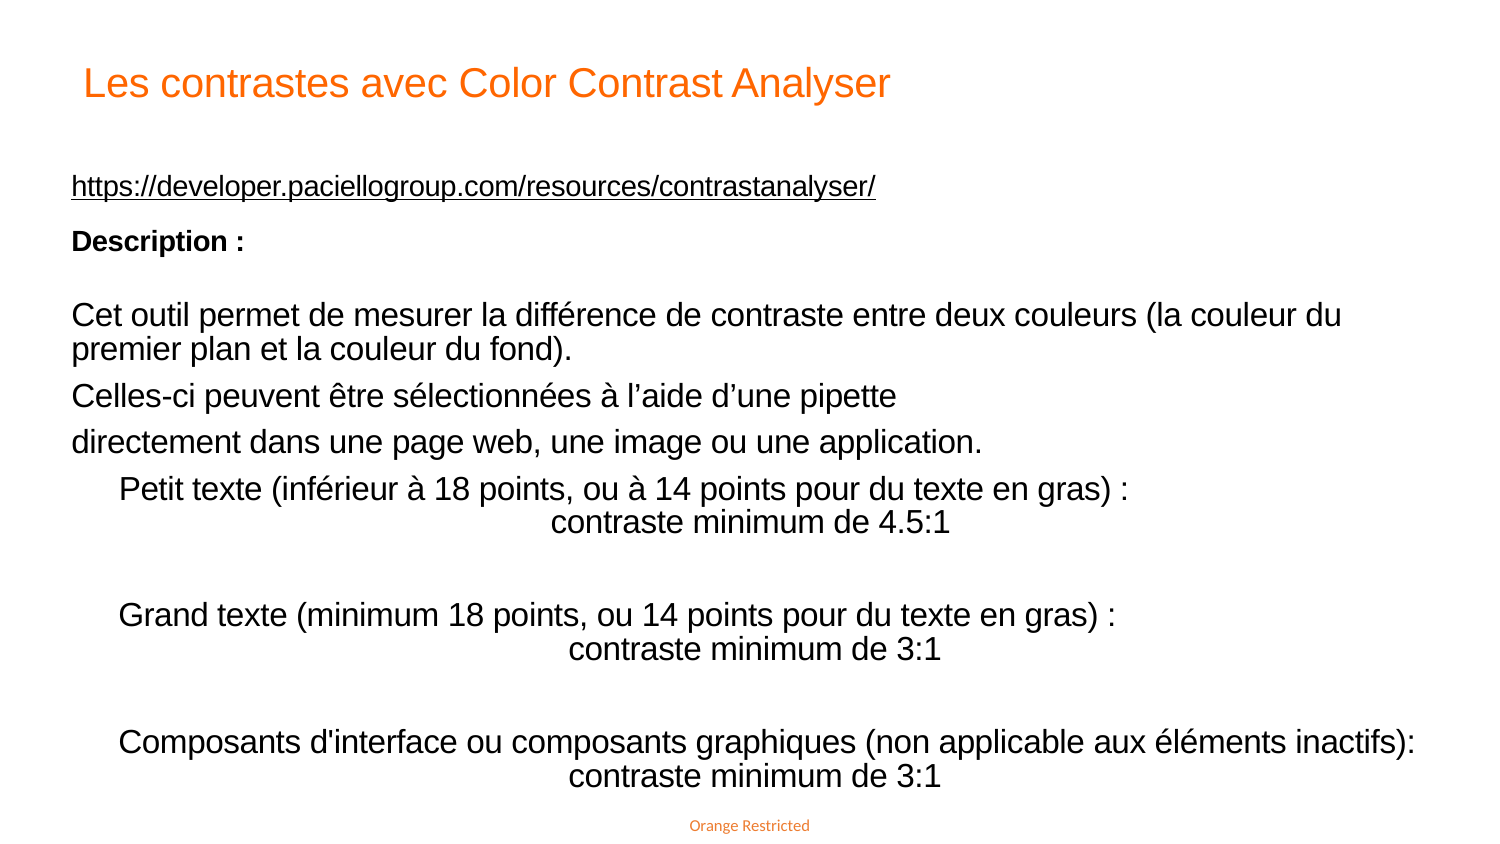

Les contrastes avec Color Contrast Analyser

https://developer.paciellogroup.com/resources/contrastanalyser/
Description :
Cet outil permet de mesurer la différence de contraste entre deux couleurs (la couleur du premier plan et la couleur du fond).
Celles-ci peuvent être sélectionnées à l’aide d’une pipette
directement dans une page web, une image ou une application.
  Petit texte (inférieur à 18 points, ou à 14 points pour du texte en gras) :
			contraste minimum de 4.5:1

Grand texte (minimum 18 points, ou 14 points pour du texte en gras) :
			contraste minimum de 3:1

Composants d'interface ou composants graphiques (non applicable aux éléments inactifs):
			contraste minimum de 3:1